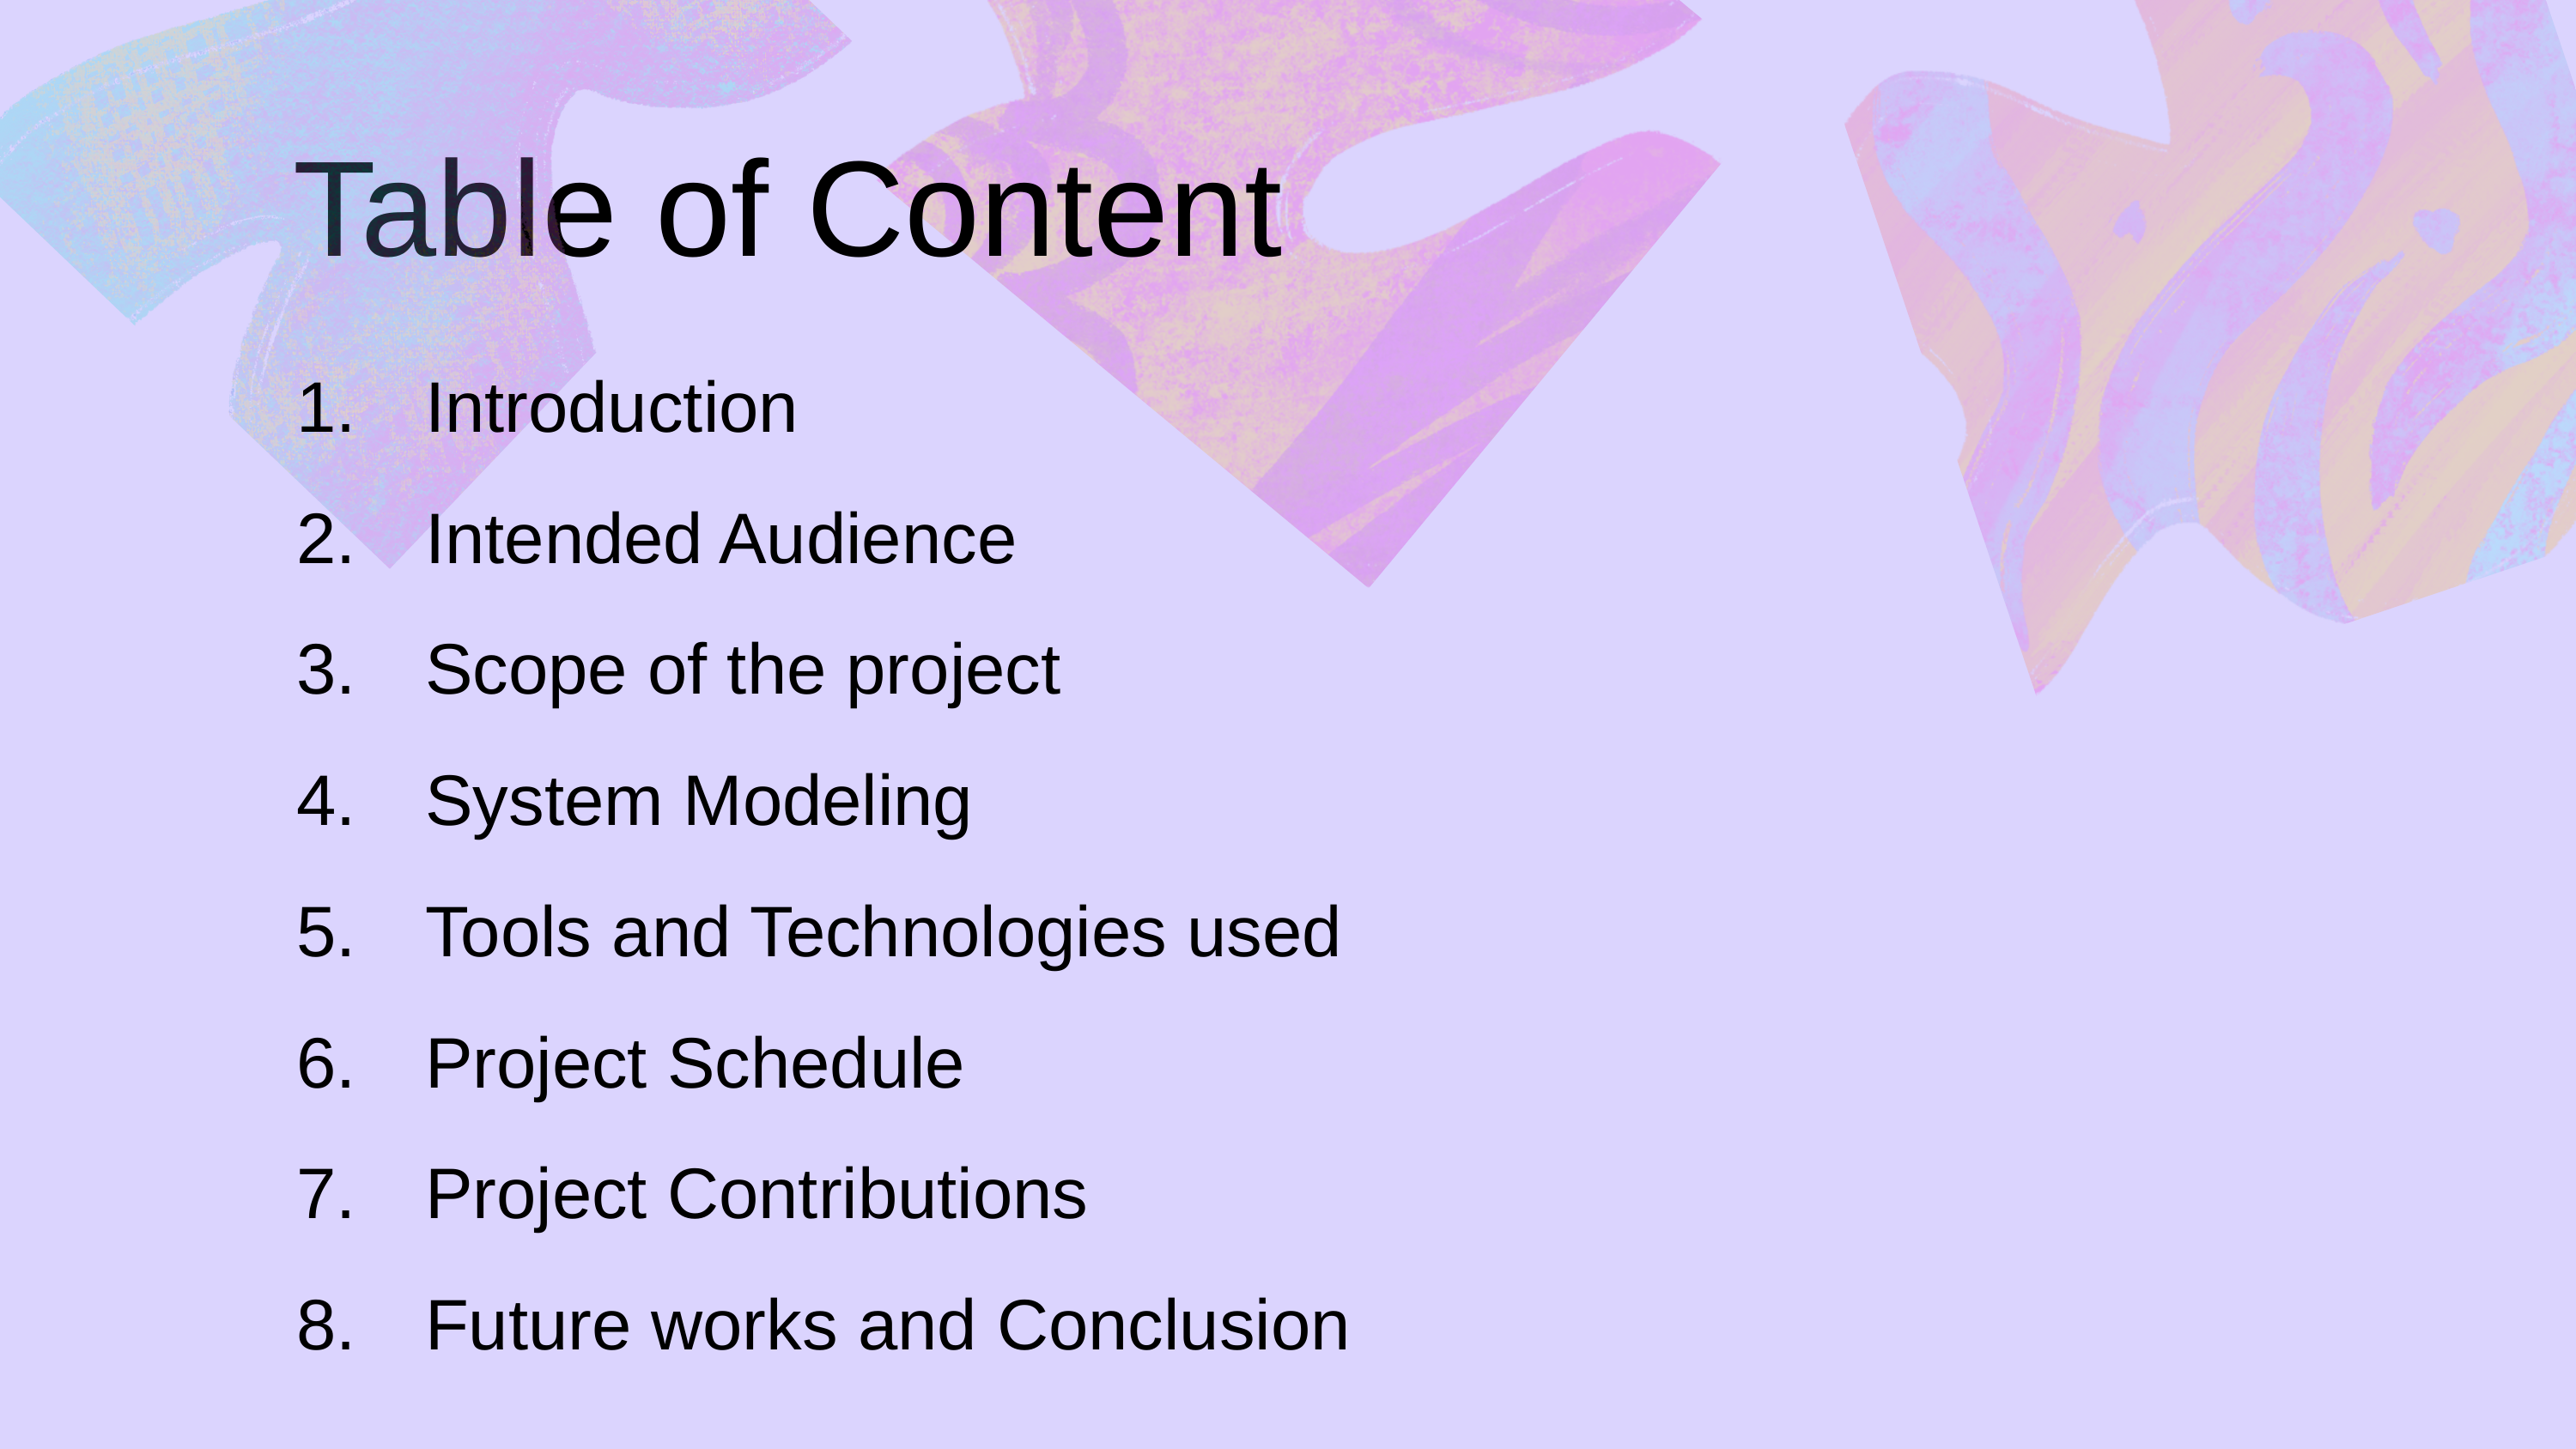

Table of Content
Introduction
Intended Audience
Scope of the project
System Modeling
Tools and Technologies used
Project Schedule
Project Contributions
Future works and Conclusion